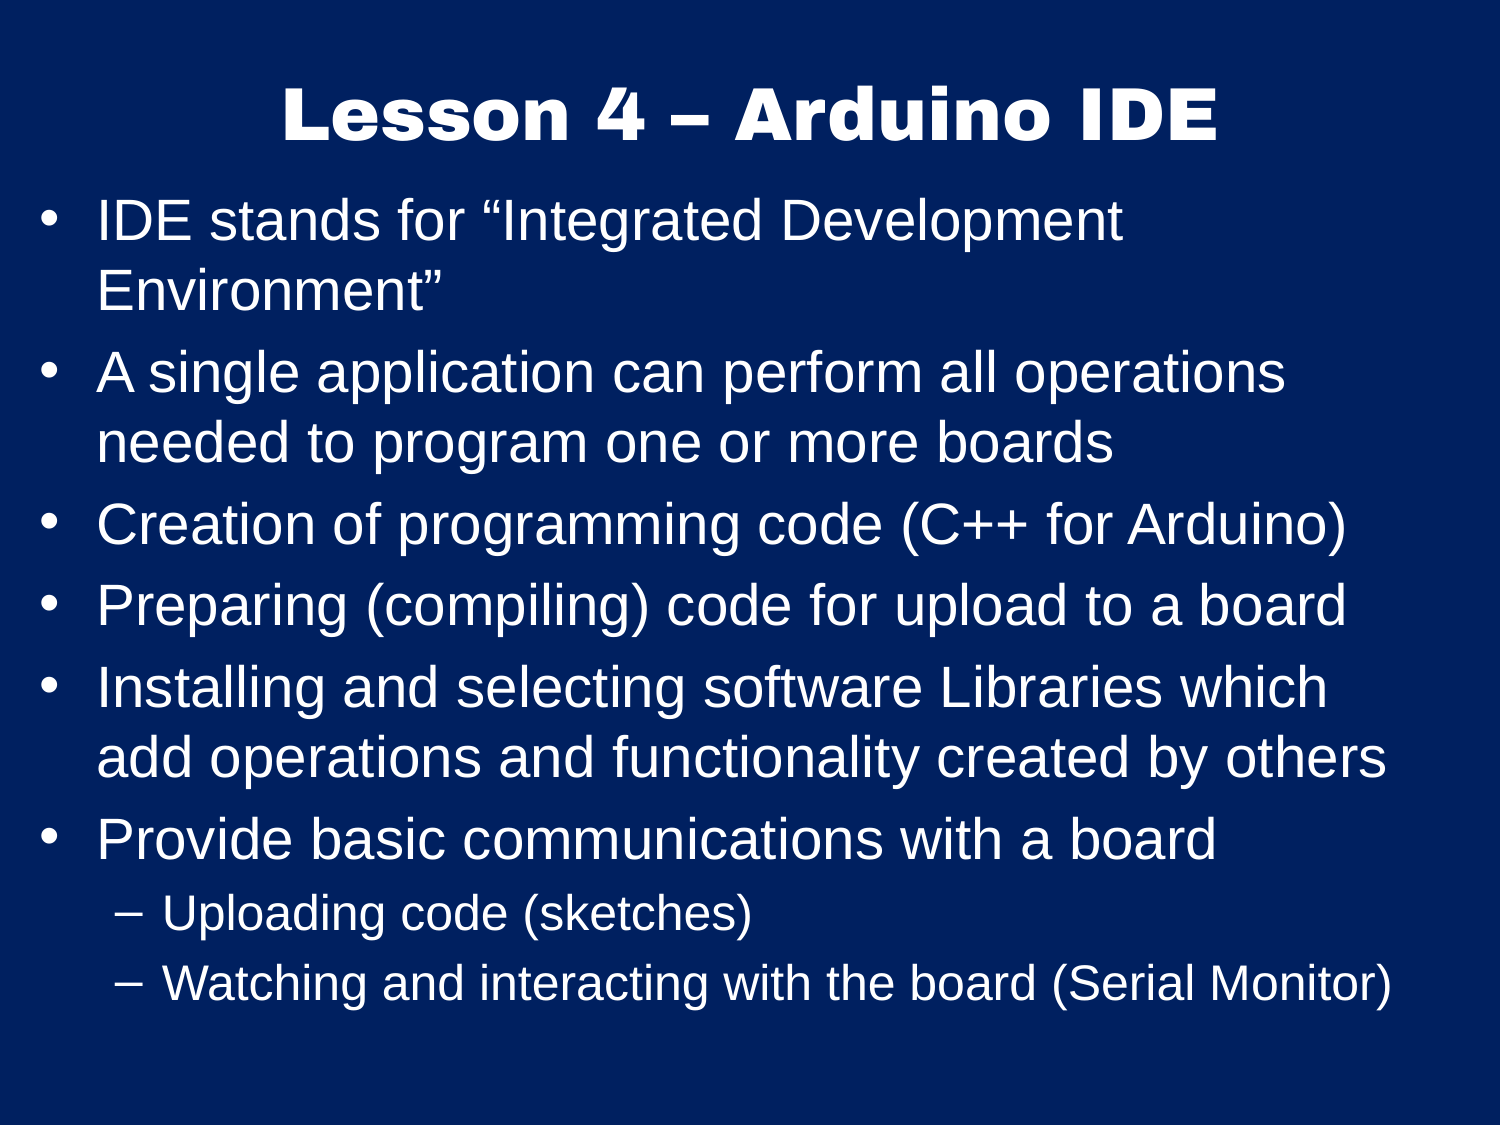

# Lesson 4 – Arduino IDE
IDE stands for “Integrated Development Environment”
A single application can perform all operations needed to program one or more boards
Creation of programming code (C++ for Arduino)
Preparing (compiling) code for upload to a board
Installing and selecting software Libraries which add operations and functionality created by others
Provide basic communications with a board
Uploading code (sketches)
Watching and interacting with the board (Serial Monitor)